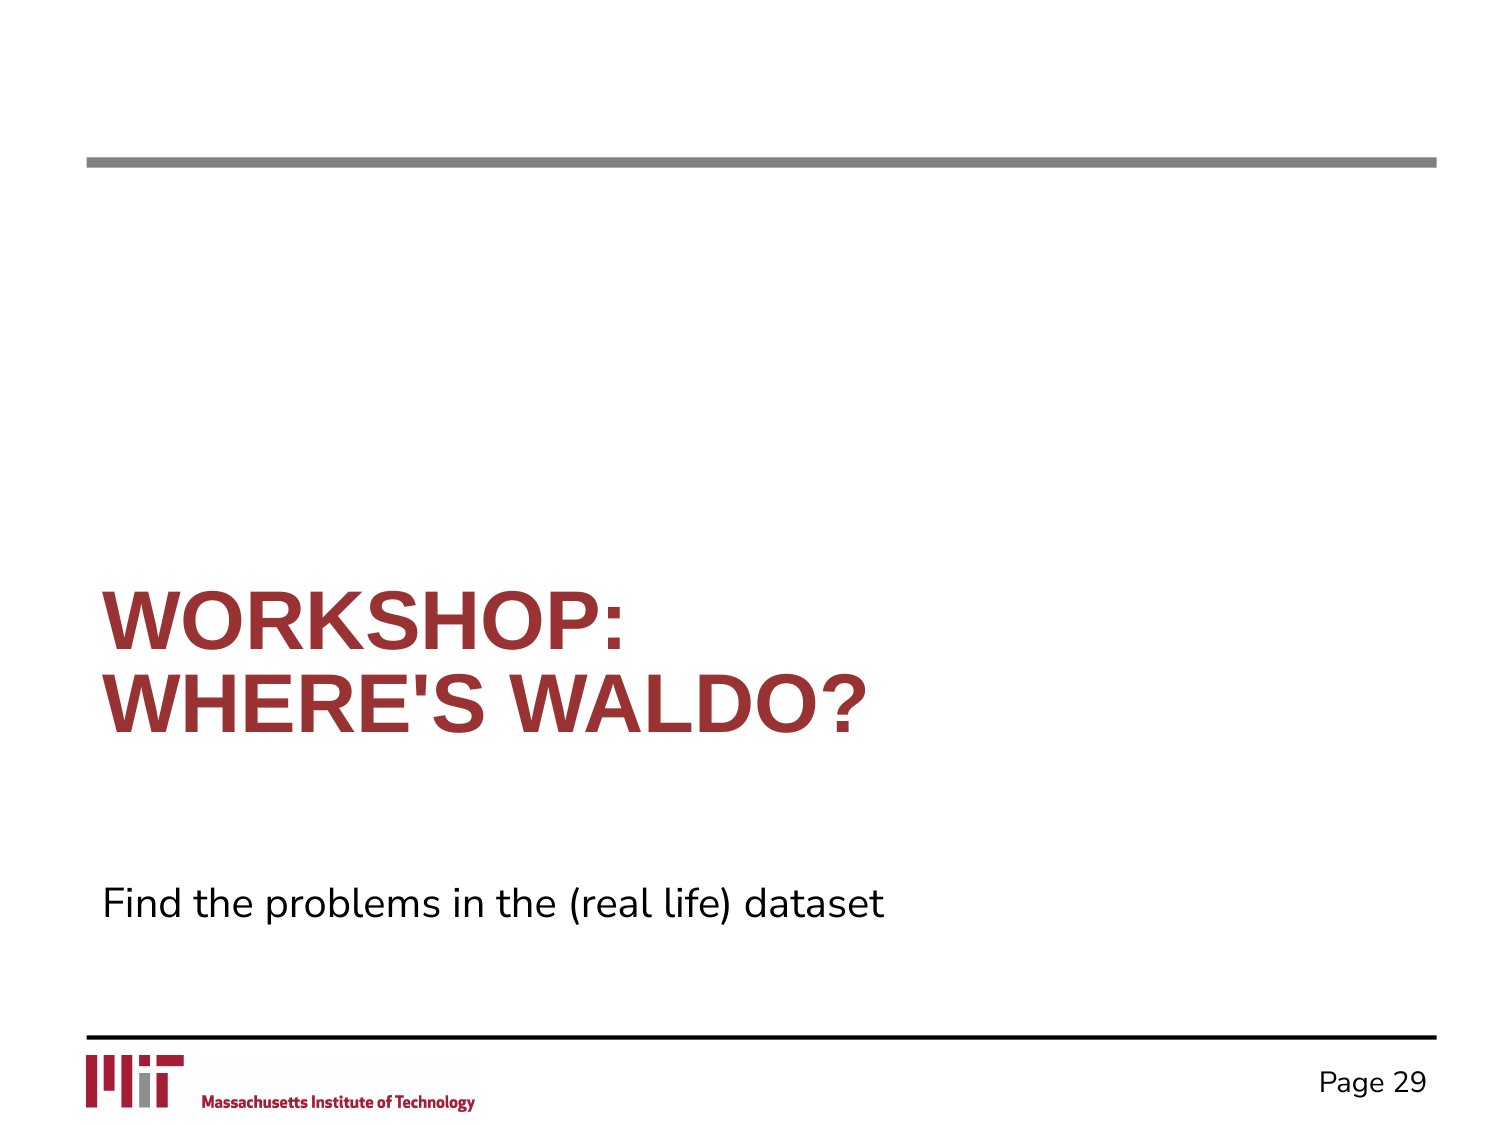

# Workshop: Where's Waldo?
Find the problems in the (real life) dataset
Page 29